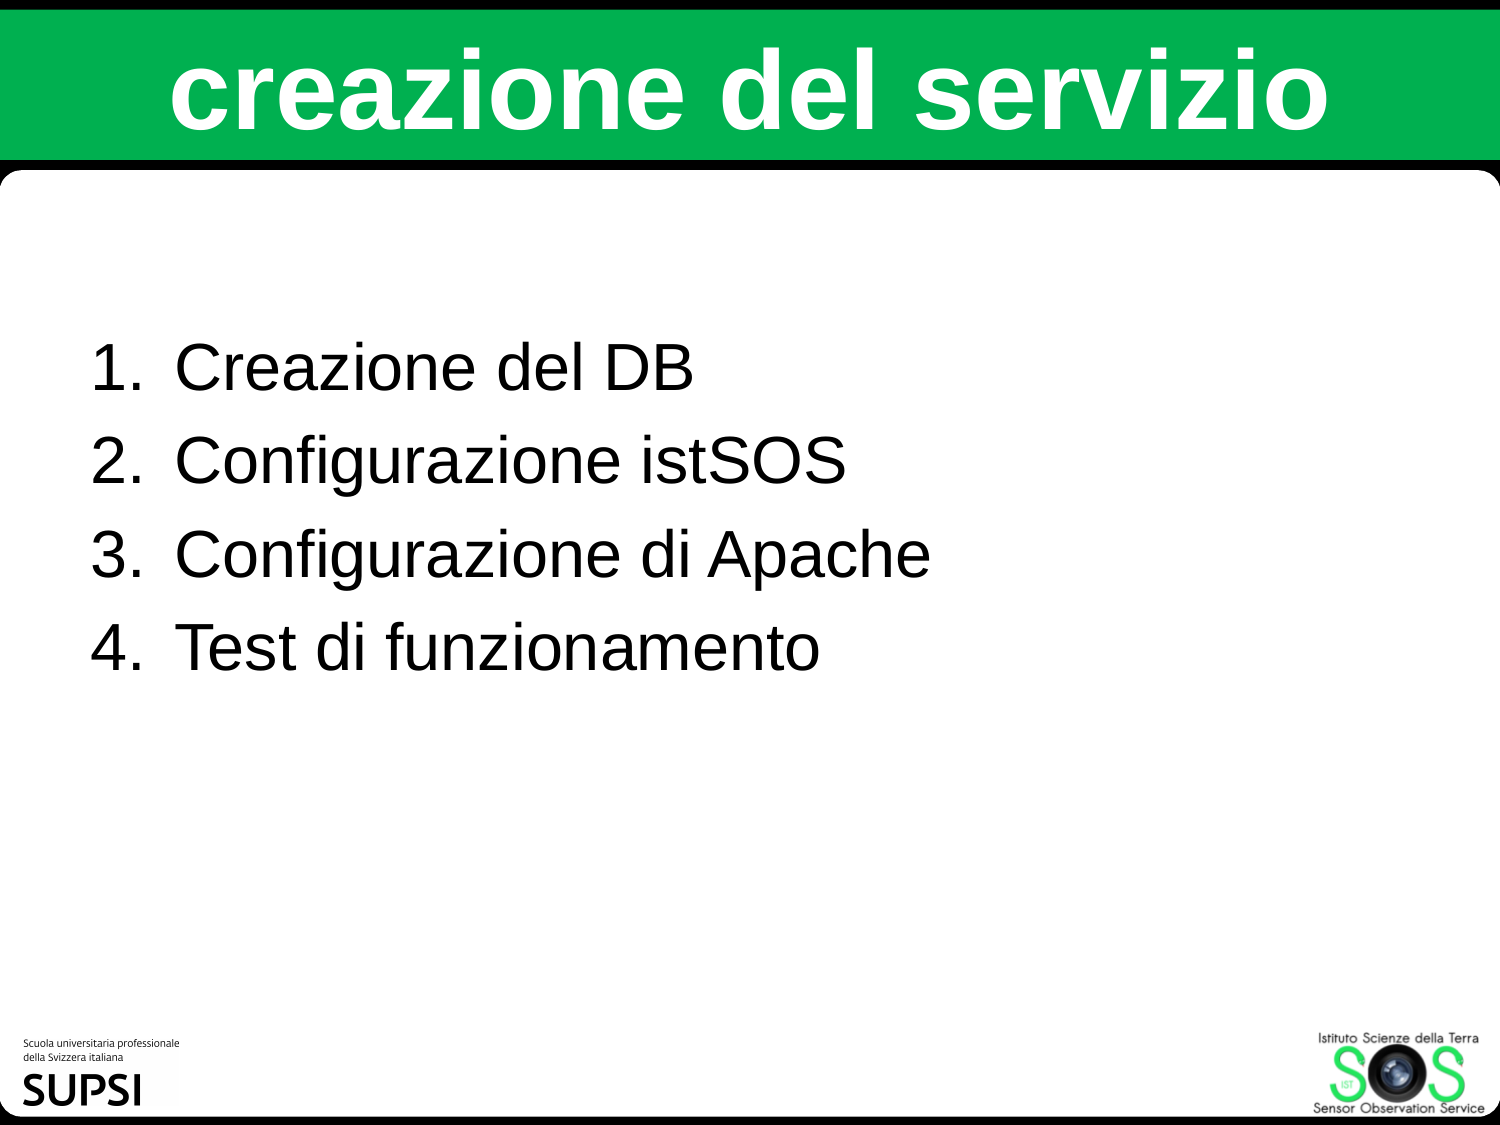

# creazione del servizio
Creazione del DB
Configurazione istSOS
Configurazione di Apache
Test di funzionamento